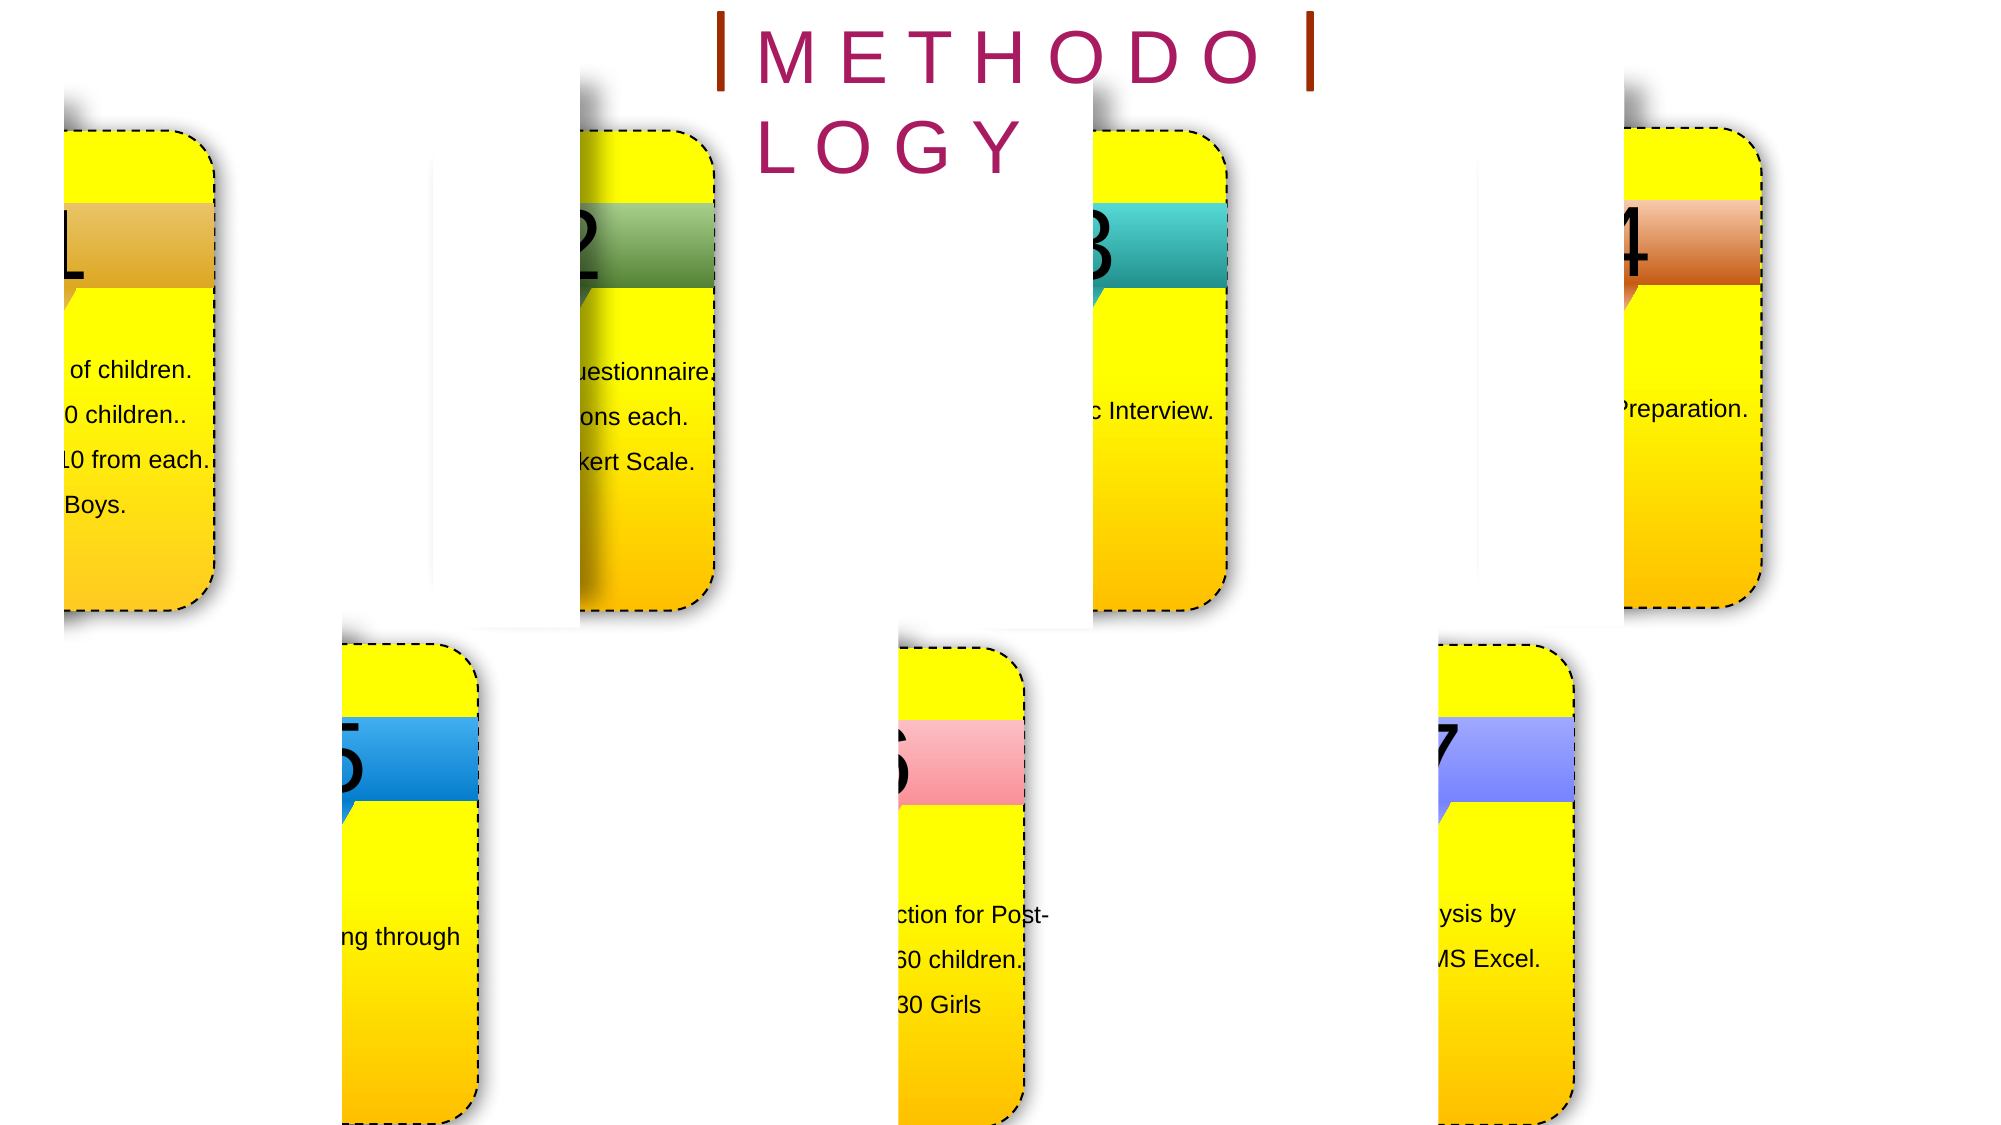

M E T H O D O L O G Y

4

Module Preparation.

3

Telephonic Interview.

1

Got a  list of children.
Choose 60 children..
6 YRCs. 10 from each.
5 Girls, 5 Boys.

2

2 sets  Questionnaire.
10 Questions each.
5 Point Likert Scale.

5

Pilot Testing through Zoom.

7

Data Analysis by SPSS & MS Excel.

6

Data collection for Post-Test from 60 children.
30 Boys ; 30 Girls